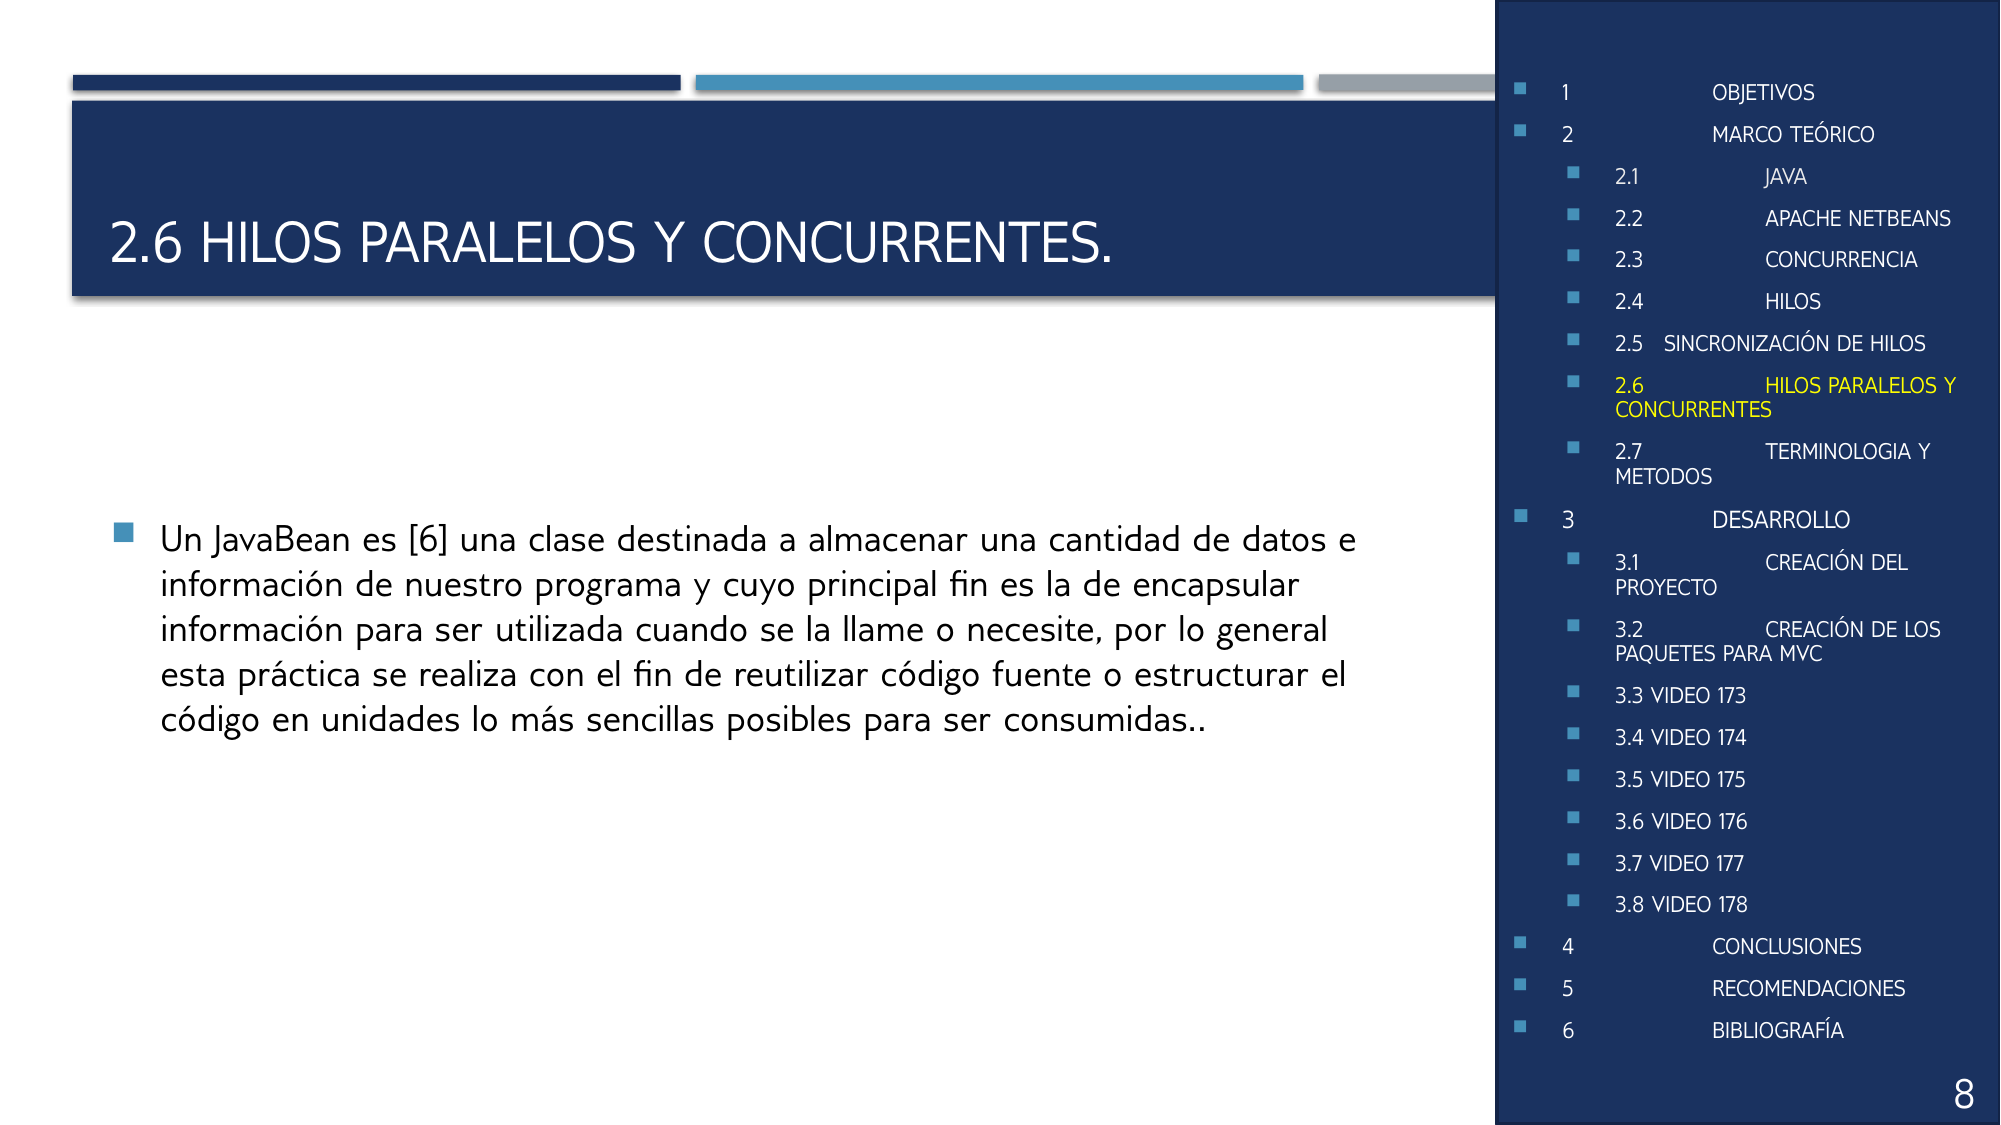

1	OBJETIVOS
2	MARCO TEÓRICO
2.1	JAVA
2.2	APACHE NETBEANS
2.3	CONCURRENCIA
2.4	HILOS
2.5   SINCRONIZACIÓN DE HILOS
2.6	HILOS PARALELOS Y CONCURRENTES
2.7	TERMINOLOGIA Y METODOS
3	DESARROLLO
3.1	CREACIÓN DEL PROYECTO
3.2	CREACIÓN DE LOS PAQUETES PARA MVC
3.3 VIDEO 173
3.4 VIDEO 174
3.5 VIDEO 175
3.6 VIDEO 176
3.7 VIDEO 177
3.8 VIDEO 178
4	CONCLUSIONES
5	RECOMENDACIONES
6	BIBLIOGRAFÍA
8
# 2.6 HILOS PARALELOS Y CONCURRENTES.
Un JavaBean es [6] una clase destinada a almacenar una cantidad de datos e información de nuestro programa y cuyo principal fin es la de encapsular información para ser utilizada cuando se la llame o necesite, por lo general esta práctica se realiza con el fin de reutilizar código fuente o estructurar el código en unidades lo más sencillas posibles para ser consumidas..

8
6